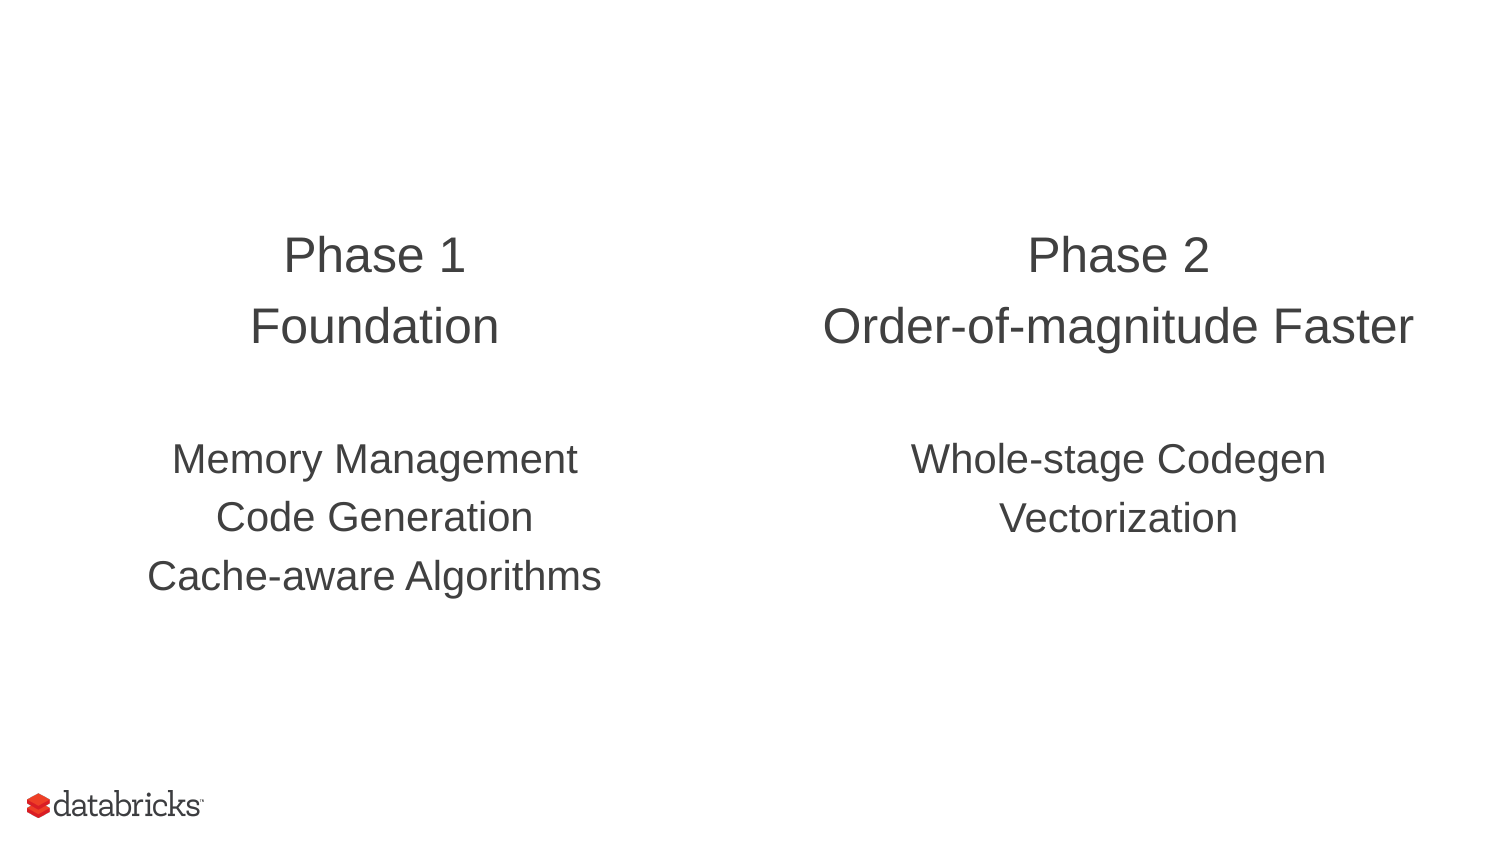

Phase 1
Foundation

Memory Management
Code Generation
Cache-aware Algorithms
Phase 2
Order-of-magnitude Faster

Whole-stage Codegen
Vectorization